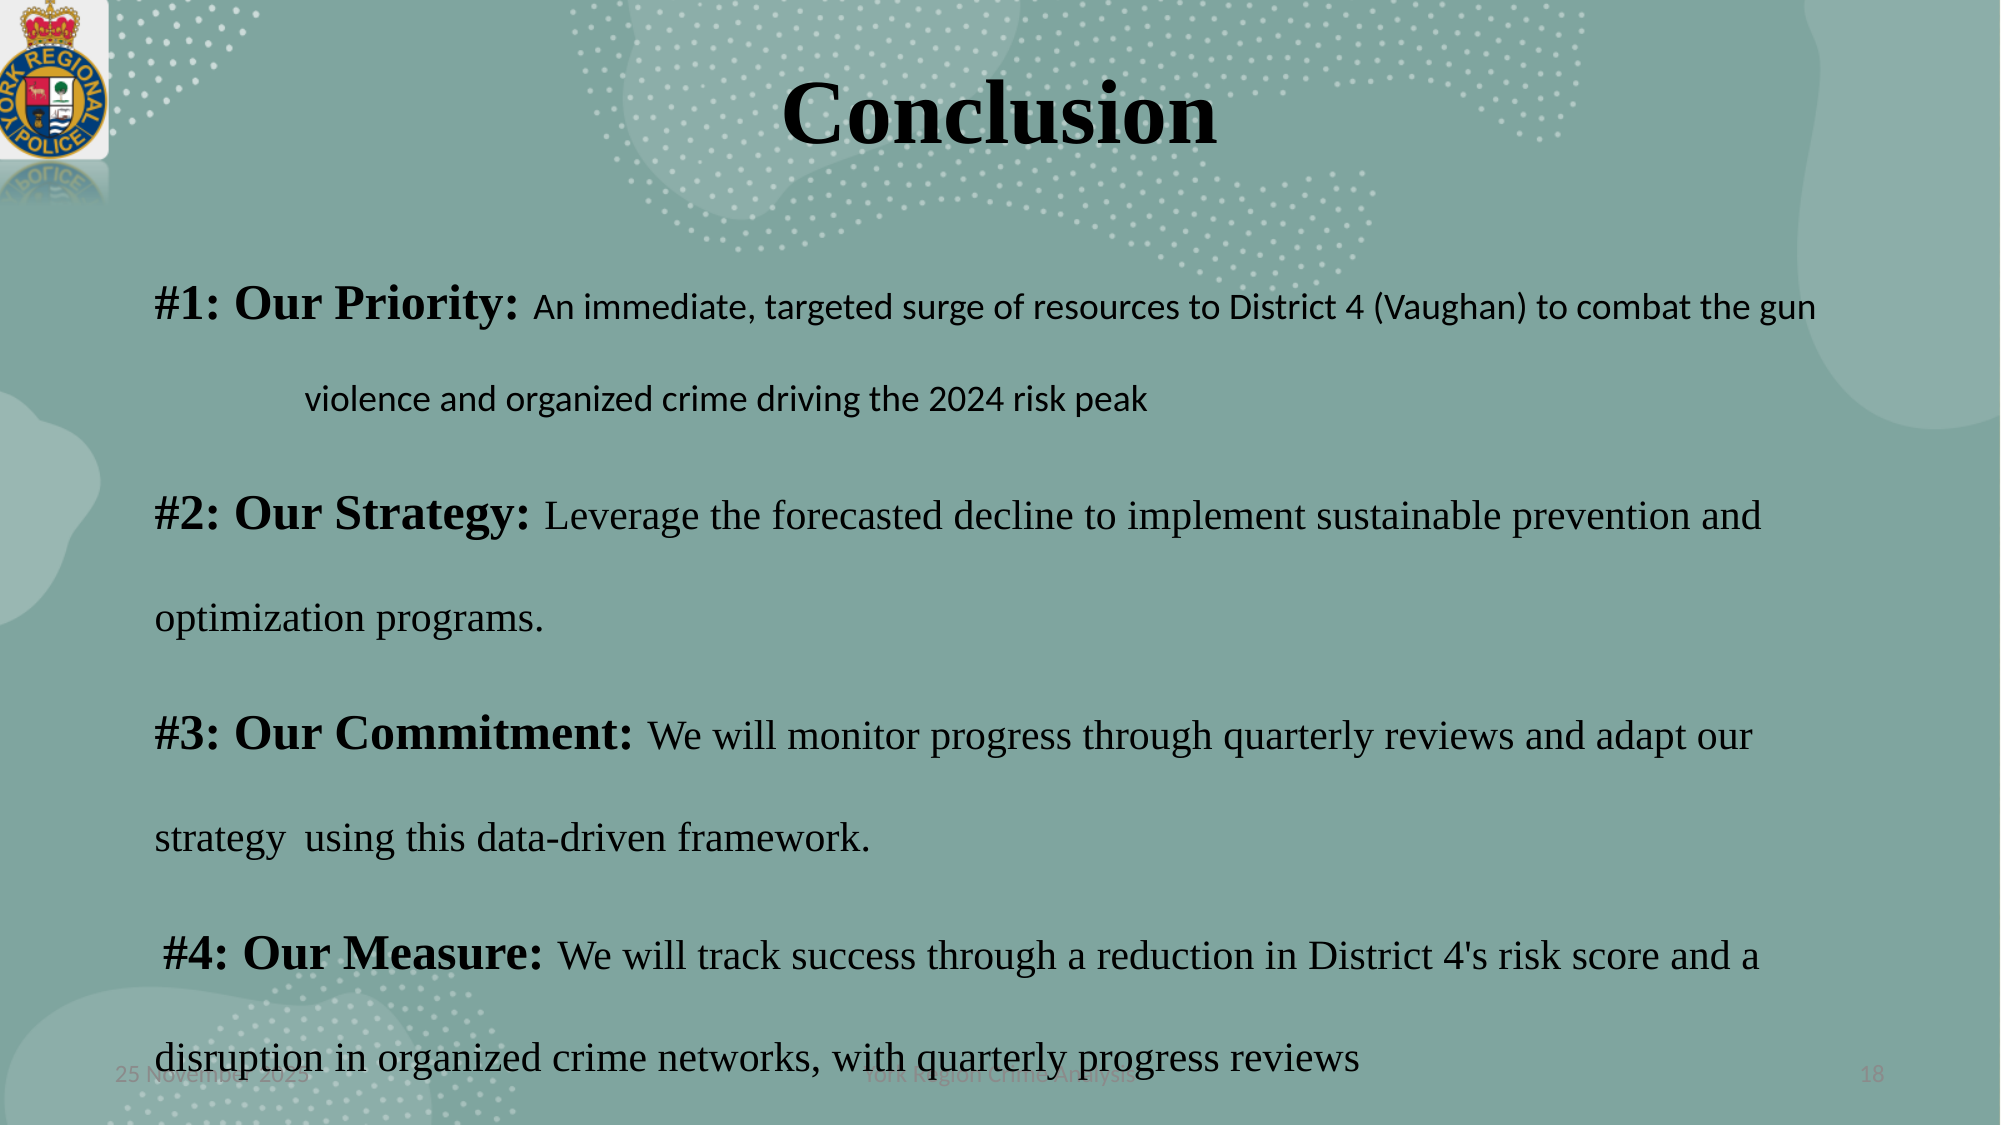

Conclusion
#1: Our Priority: An immediate, targeted surge of resources to District 4 (Vaughan) to combat the gun 	violence and organized crime driving the 2024 risk peak
#2: Our Strategy: Leverage the forecasted decline to implement sustainable prevention and 	optimization programs.
#3: Our Commitment: We will monitor progress through quarterly reviews and adapt our 	strategy 	using this data-driven framework.
 #4: Our Measure: We will track success through a reduction in District 4's risk score and a 	disruption in organized crime networks, with quarterly progress reviews
25 November 2025
York Region Crime Analysis
18